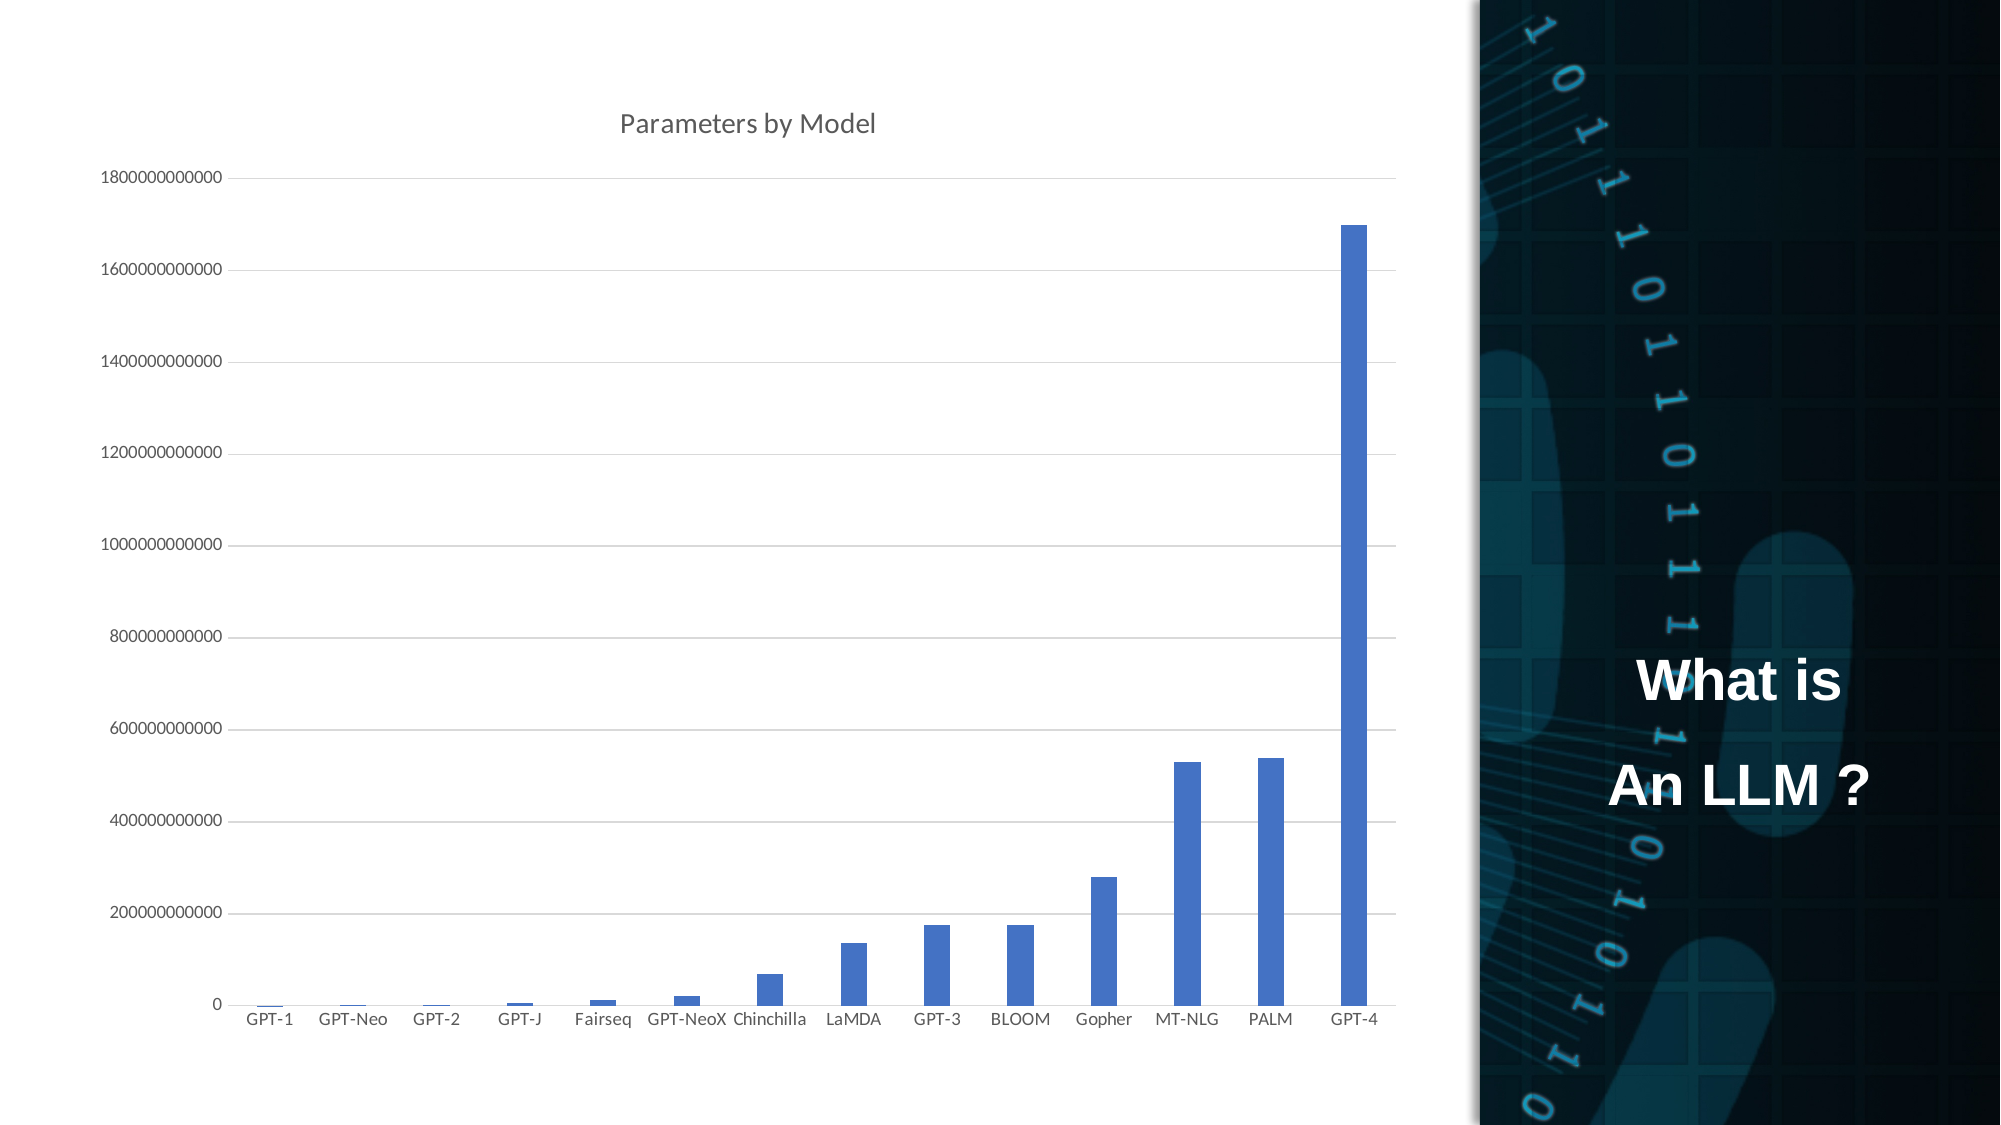

What is
An LLM ?

### Chart: Parameters by Model

| Category |  |
|---|---|
| GPT-1 | 110000000.0 |
| GPT-Neo | 1300000000.0 |
| GPT-2 | 1500000000.0 |
| GPT-J | 6000000000.0 |
| Fairseq | 13000000000.0 |
| GPT-NeoX | 20000000000.0 |
| Chinchilla | 70000000000.0 |
| LaMDA | 137000000000.0 |
| GPT-3 | 175000000000.0 |
| BLOOM | 176000000000.0 |
| Gopher | 280000000000.0 |
| MT-NLG | 530000000000.0 |
| PALM | 540000000000.0 |
| GPT-4 | 1700000000000.0 |